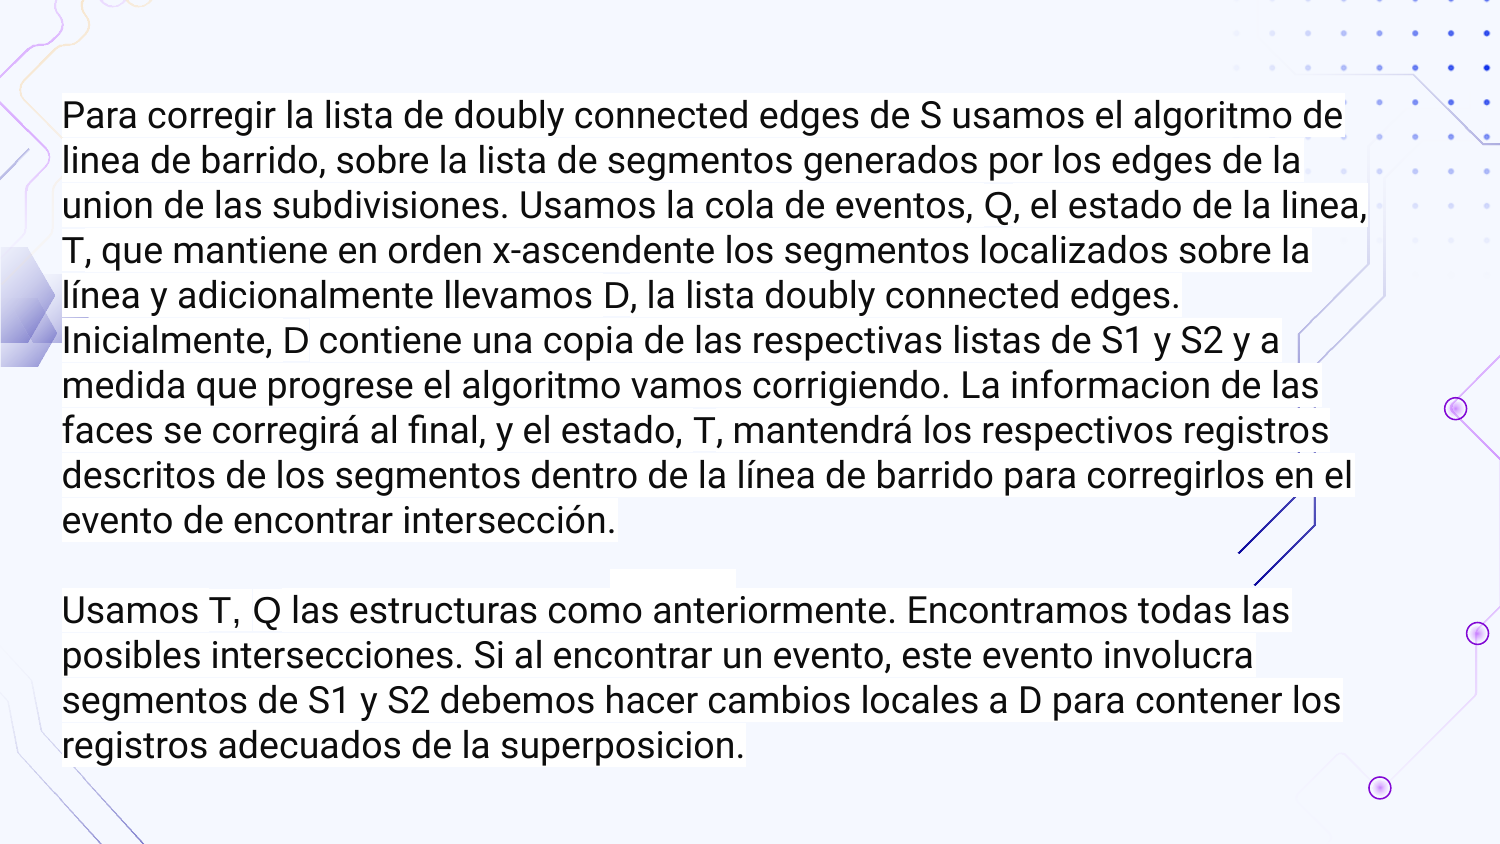

# Para corregir la lista de doubly connected edges de S usamos el algoritmo de linea de barrido, sobre la lista de segmentos generados por los edges de la union de las subdivisiones. Usamos la cola de eventos, Q, el estado de la linea, T, que mantiene en orden x-ascendente los segmentos localizados sobre la línea y adicionalmente llevamos D, la lista doubly connected edges.
Inicialmente, D contiene una copia de las respectivas listas de S1 y S2 y a medida que progrese el algoritmo vamos corrigiendo. La informacion de las faces se corregirá al final, y el estado, T, mantendrá los respectivos registros descritos de los segmentos dentro de la línea de barrido para corregirlos en el evento de encontrar intersección.

Usamos T, Q las estructuras como anteriormente. Encontramos todas las posibles intersecciones. Si al encontrar un evento, este evento involucra segmentos de S1 y S2 debemos hacer cambios locales a D para contener los registros adecuados de la superposicion.